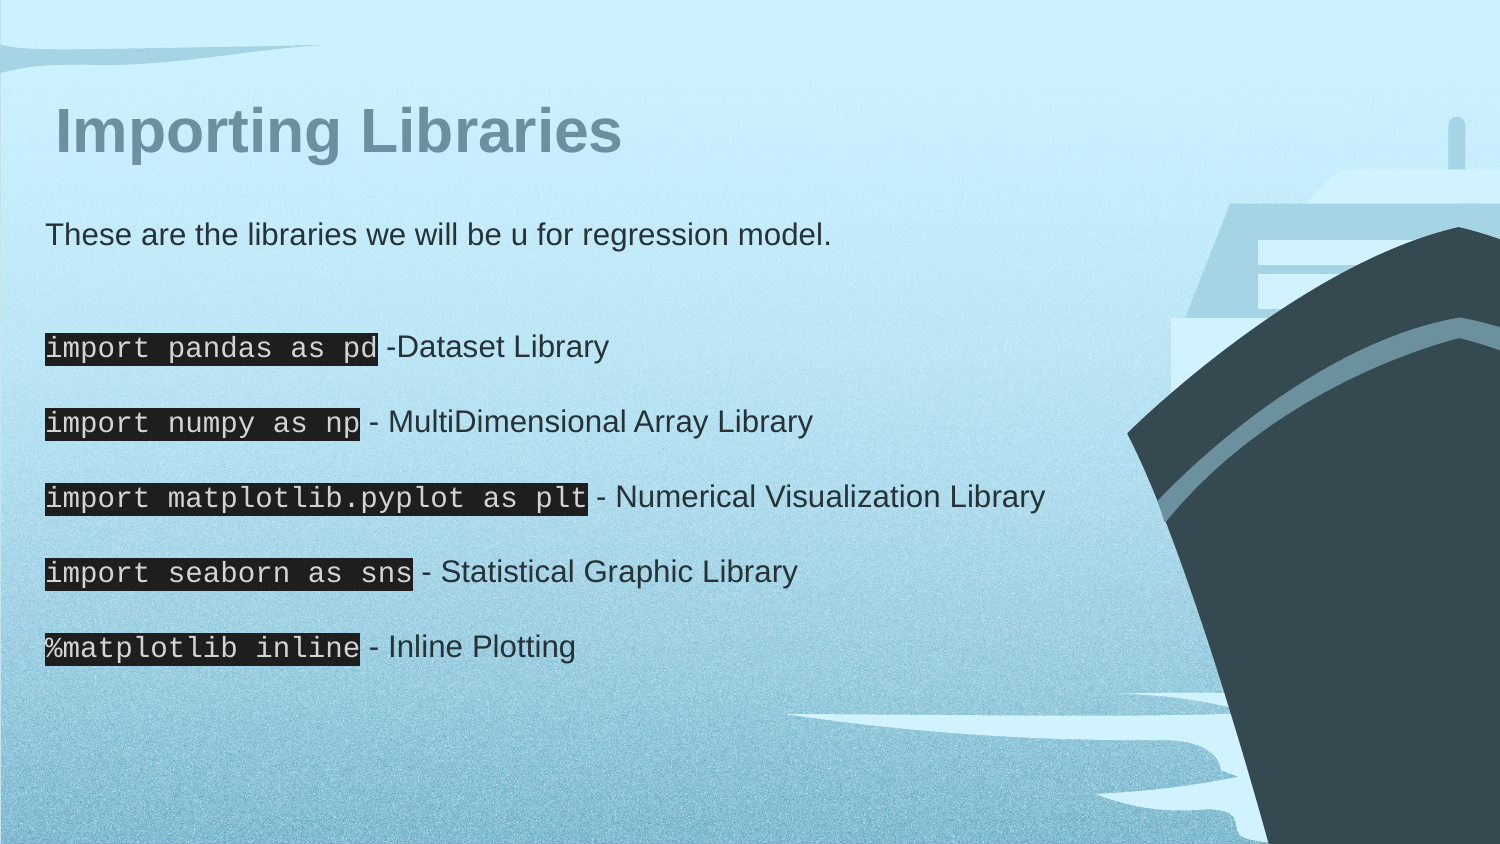

Importing Libraries
These are the libraries we will be u for regression model.

import pandas as pd -Dataset Library
import numpy as np - MultiDimensional Array Library
import matplotlib.pyplot as plt - Numerical Visualization Library
import seaborn as sns - Statistical Graphic Library
%matplotlib inline - Inline Plotting